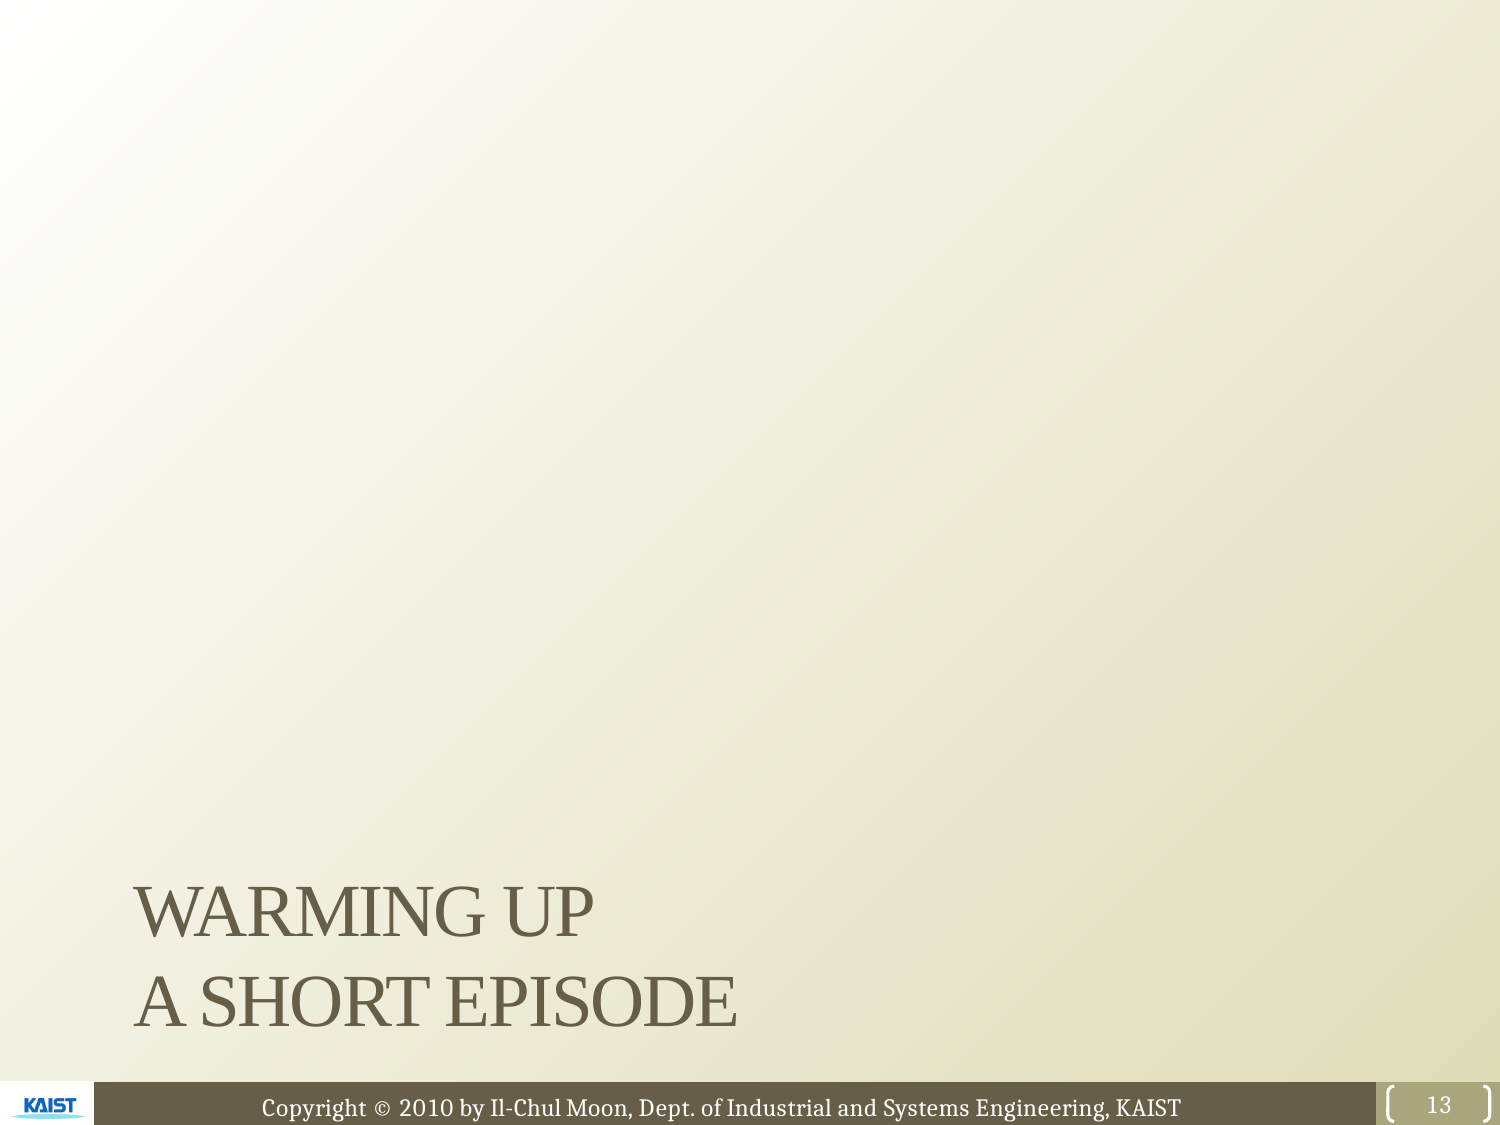

# Warming up A short episode
13